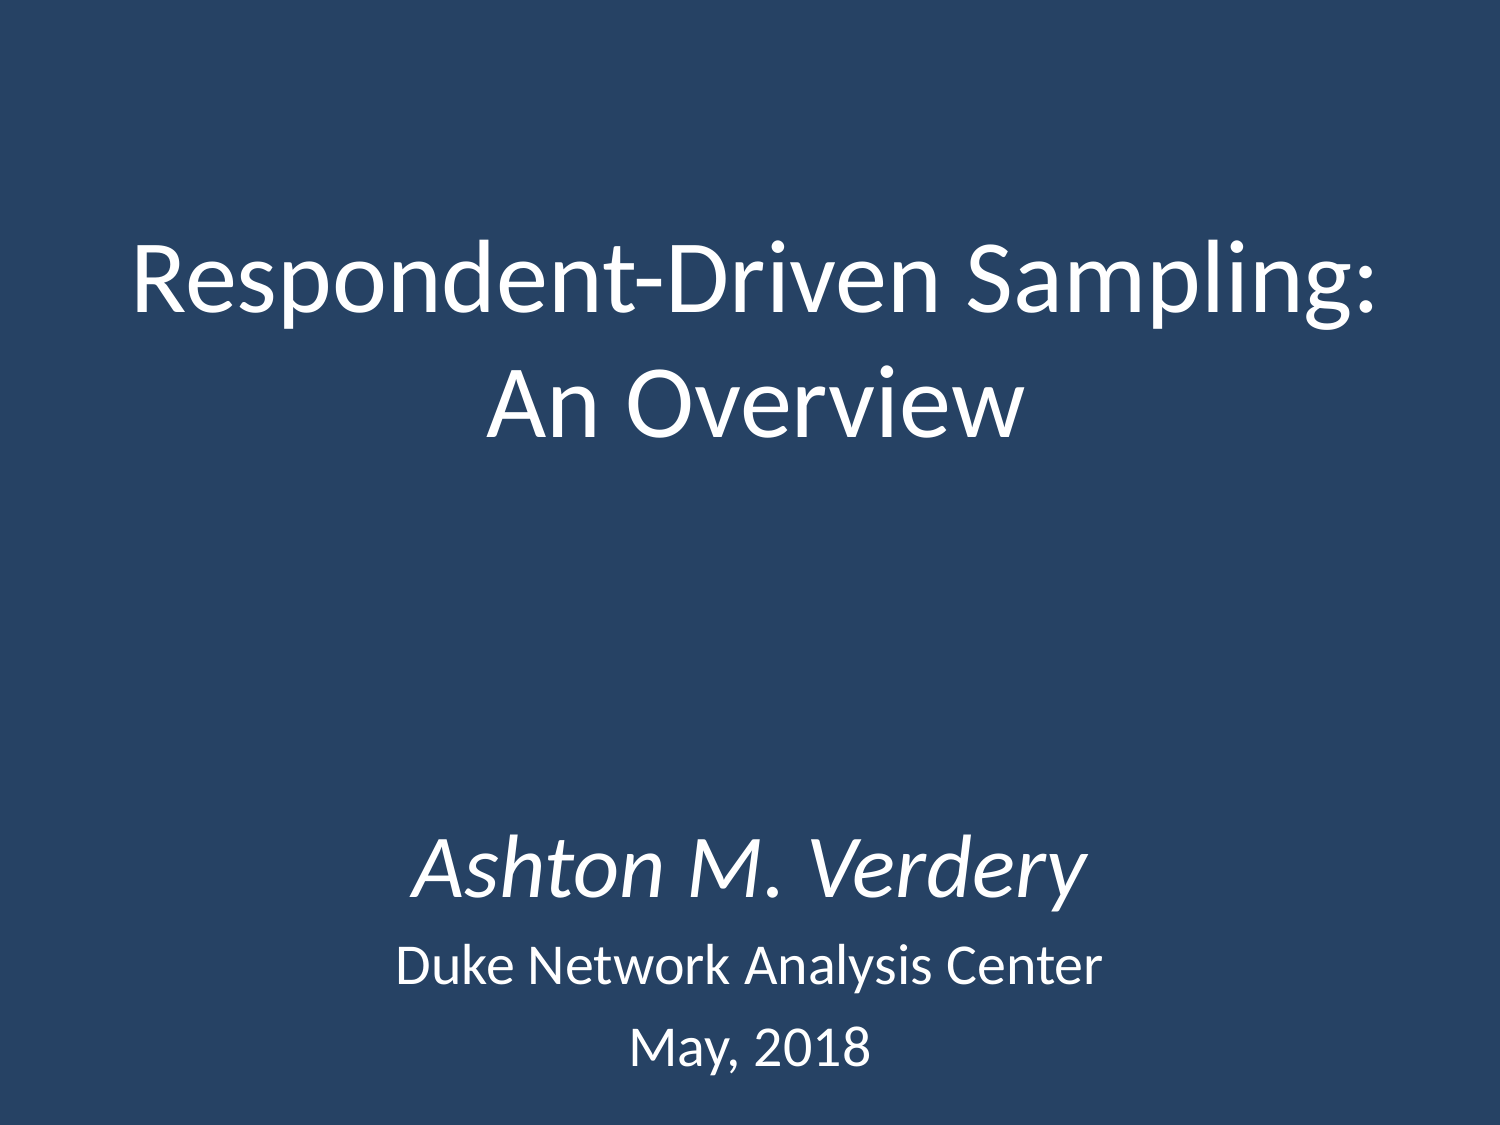

# Respondent-Driven Sampling: An Overview
Ashton M. Verdery
Duke Network Analysis Center
May, 2018